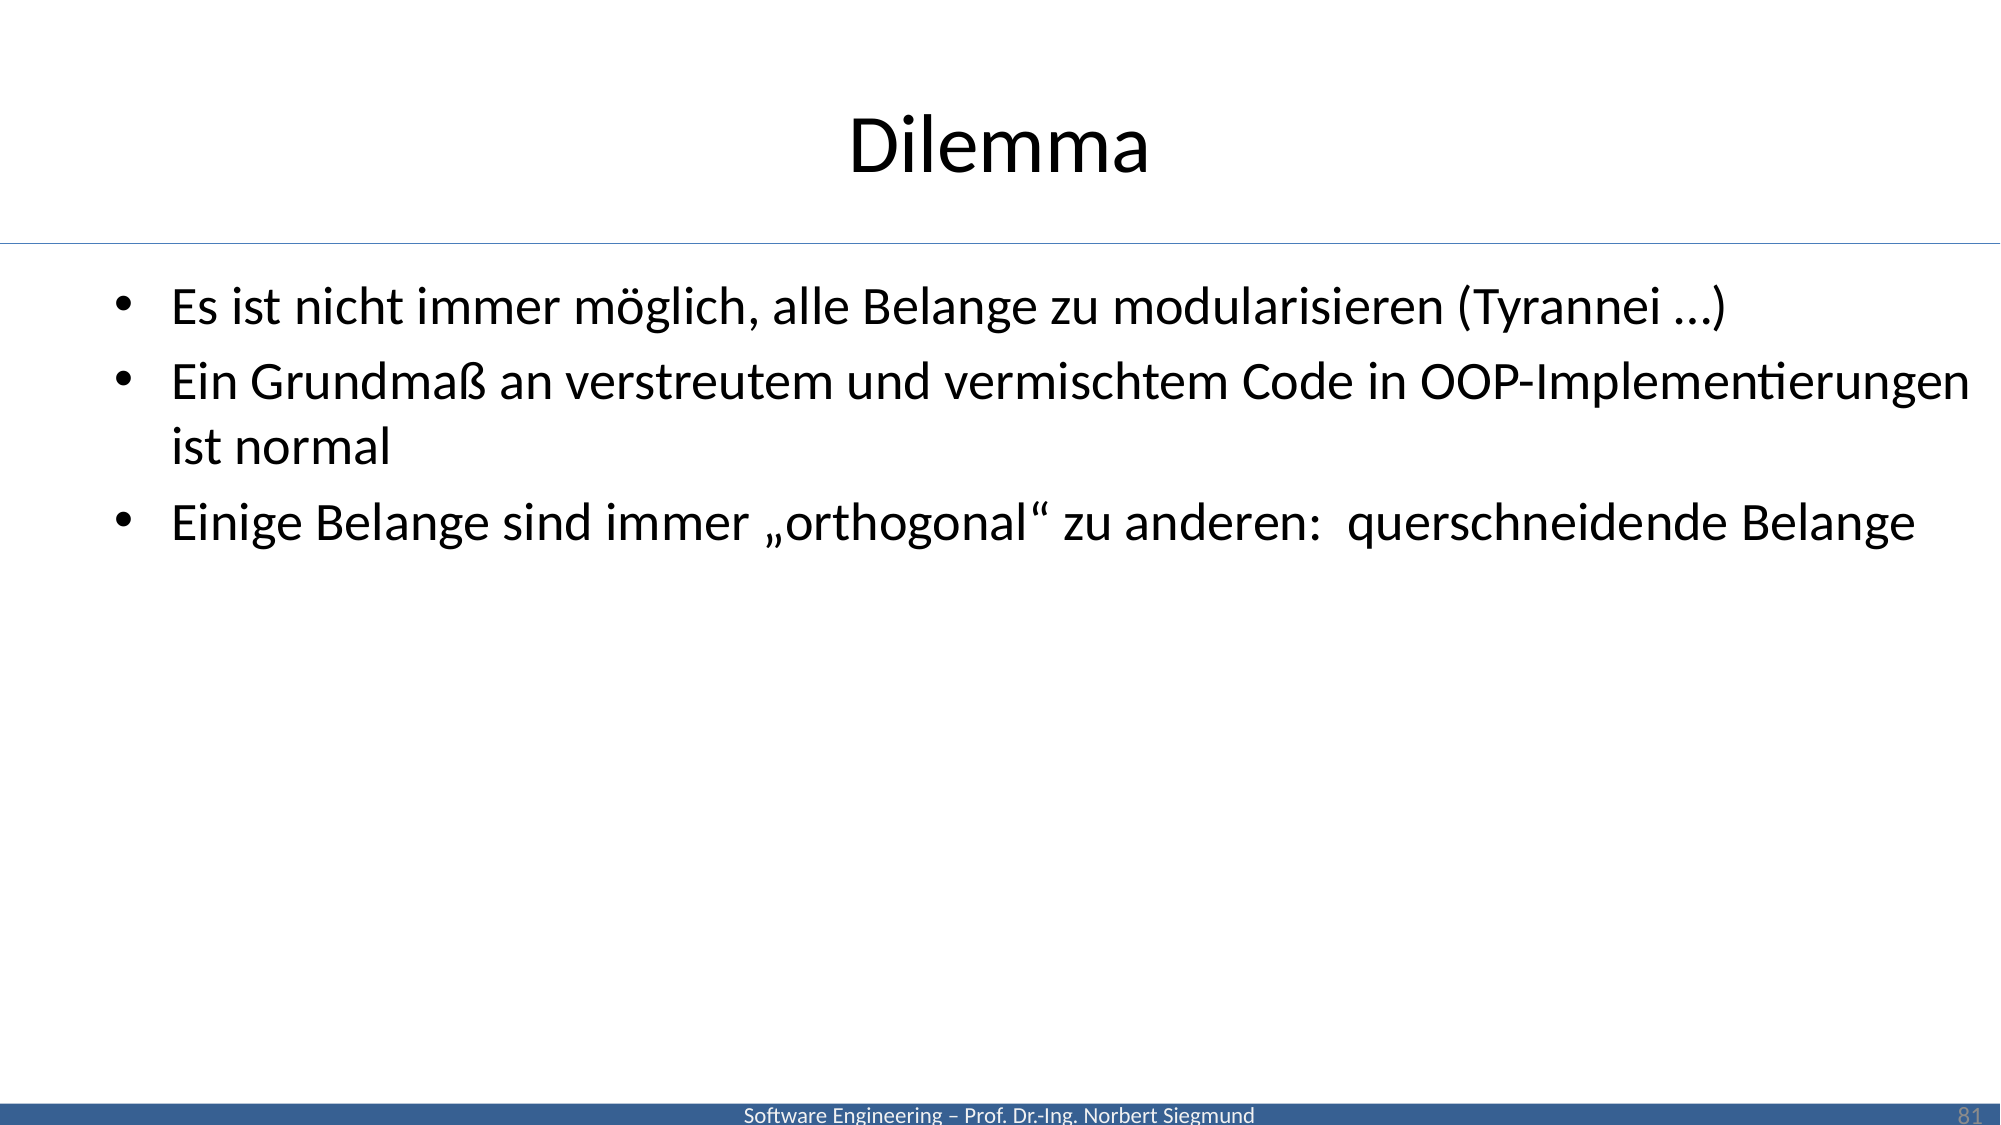

# Dilemma
Es ist nicht immer möglich, alle Belange zu modularisieren (Tyrannei …)
Ein Grundmaß an verstreutem und vermischtem Code in OOP-Implementierungen ist normal
Einige Belange sind immer „orthogonal“ zu anderen:  querschneidende Belange
81